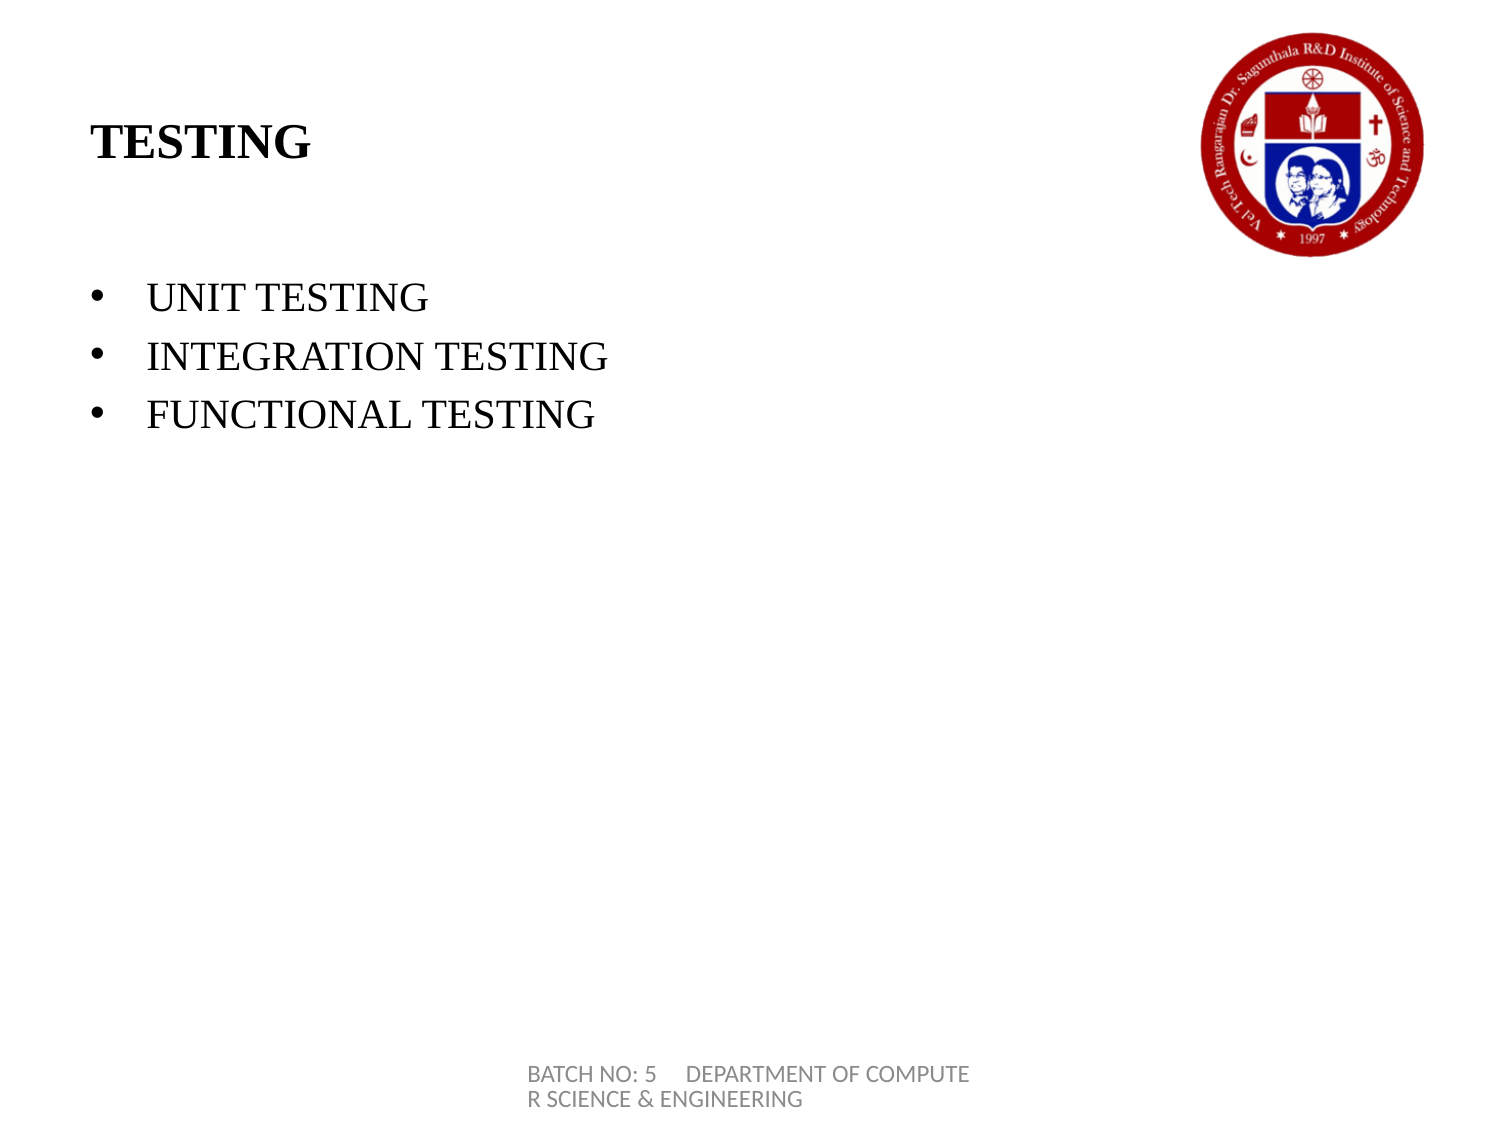

# TESTING
UNIT TESTING
INTEGRATION TESTING
FUNCTIONAL TESTING

BATCH NO: 5     DEPARTMENT OF COMPUTER SCIENCE & ENGINEERING
25